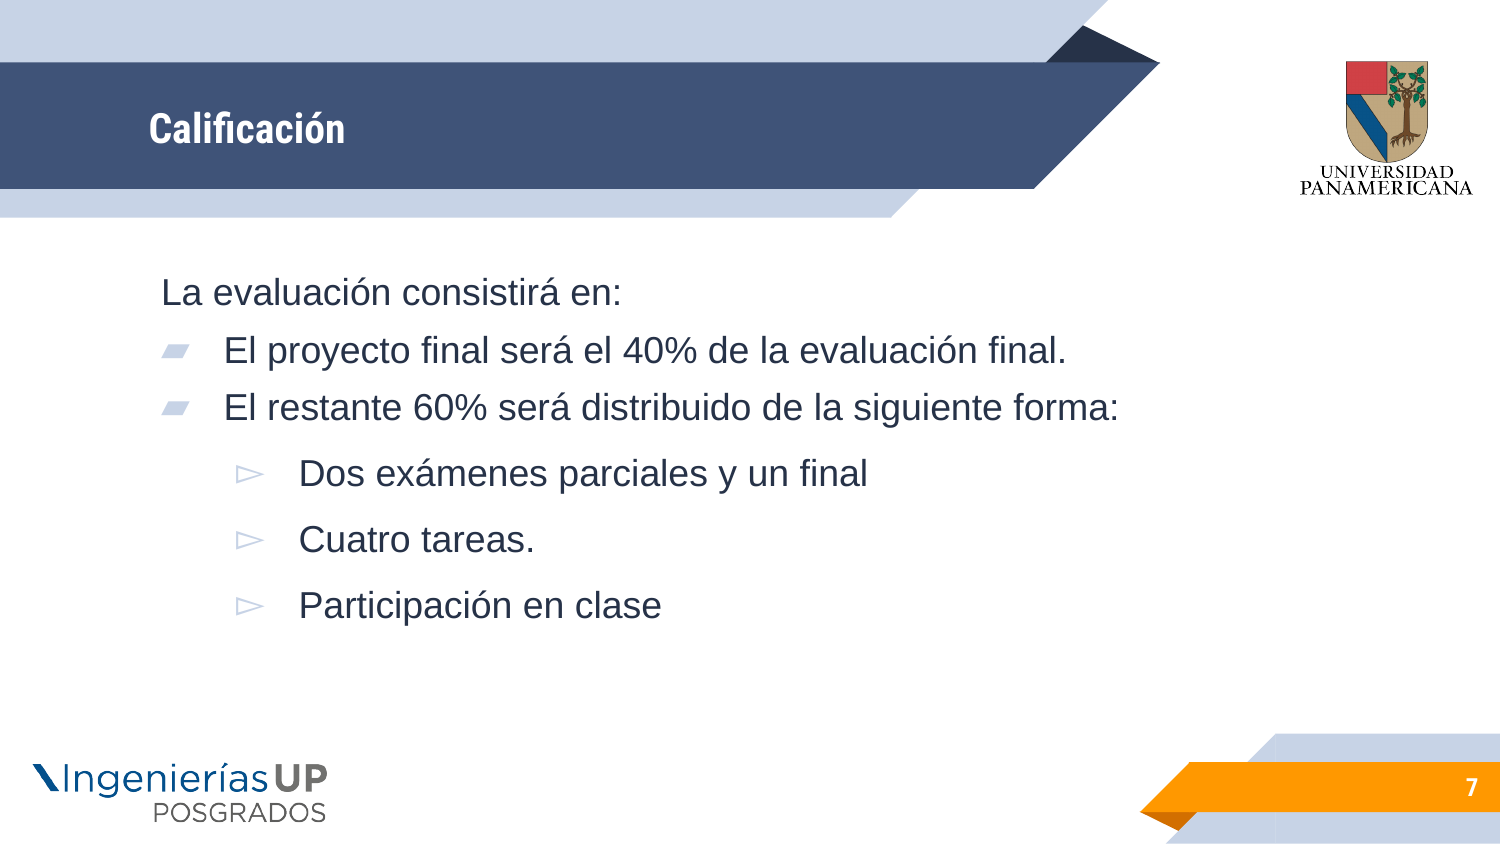

# Calificación
La evaluación consistirá en:
El proyecto final será el 40% de la evaluación final.
El restante 60% será distribuido de la siguiente forma:
Dos exámenes parciales y un final
Cuatro tareas.
Participación en clase

7